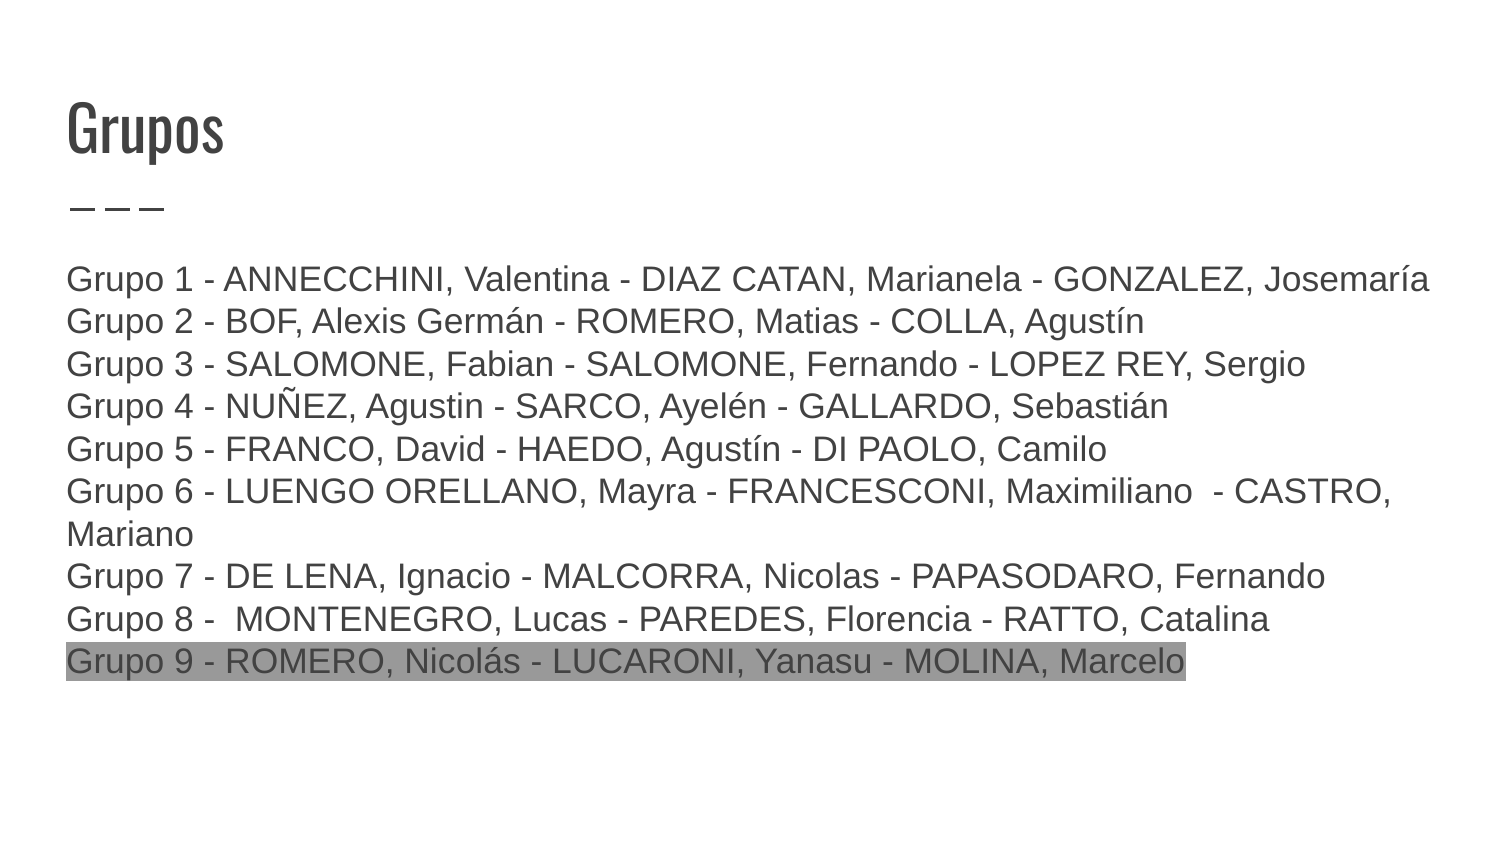

# Grupos
Grupo 1 - ANNECCHINI, Valentina - DIAZ CATAN, Marianela - GONZALEZ, Josemaría
Grupo 2 - BOF, Alexis Germán - ROMERO, Matias - COLLA, Agustín
Grupo 3 - SALOMONE, Fabian - SALOMONE, Fernando - LOPEZ REY, Sergio
Grupo 4 - NUÑEZ, Agustin - SARCO, Ayelén - GALLARDO, Sebastián
Grupo 5 - FRANCO, David - HAEDO, Agustín - DI PAOLO, Camilo
Grupo 6 - LUENGO ORELLANO, Mayra - FRANCESCONI, Maximiliano  - CASTRO, Mariano
Grupo 7 - DE LENA, Ignacio - MALCORRA, Nicolas - PAPASODARO, Fernando
Grupo 8 -  MONTENEGRO, Lucas - PAREDES, Florencia - RATTO, Catalina
Grupo 9 - ROMERO, Nicolás - LUCARONI, Yanasu - MOLINA, Marcelo